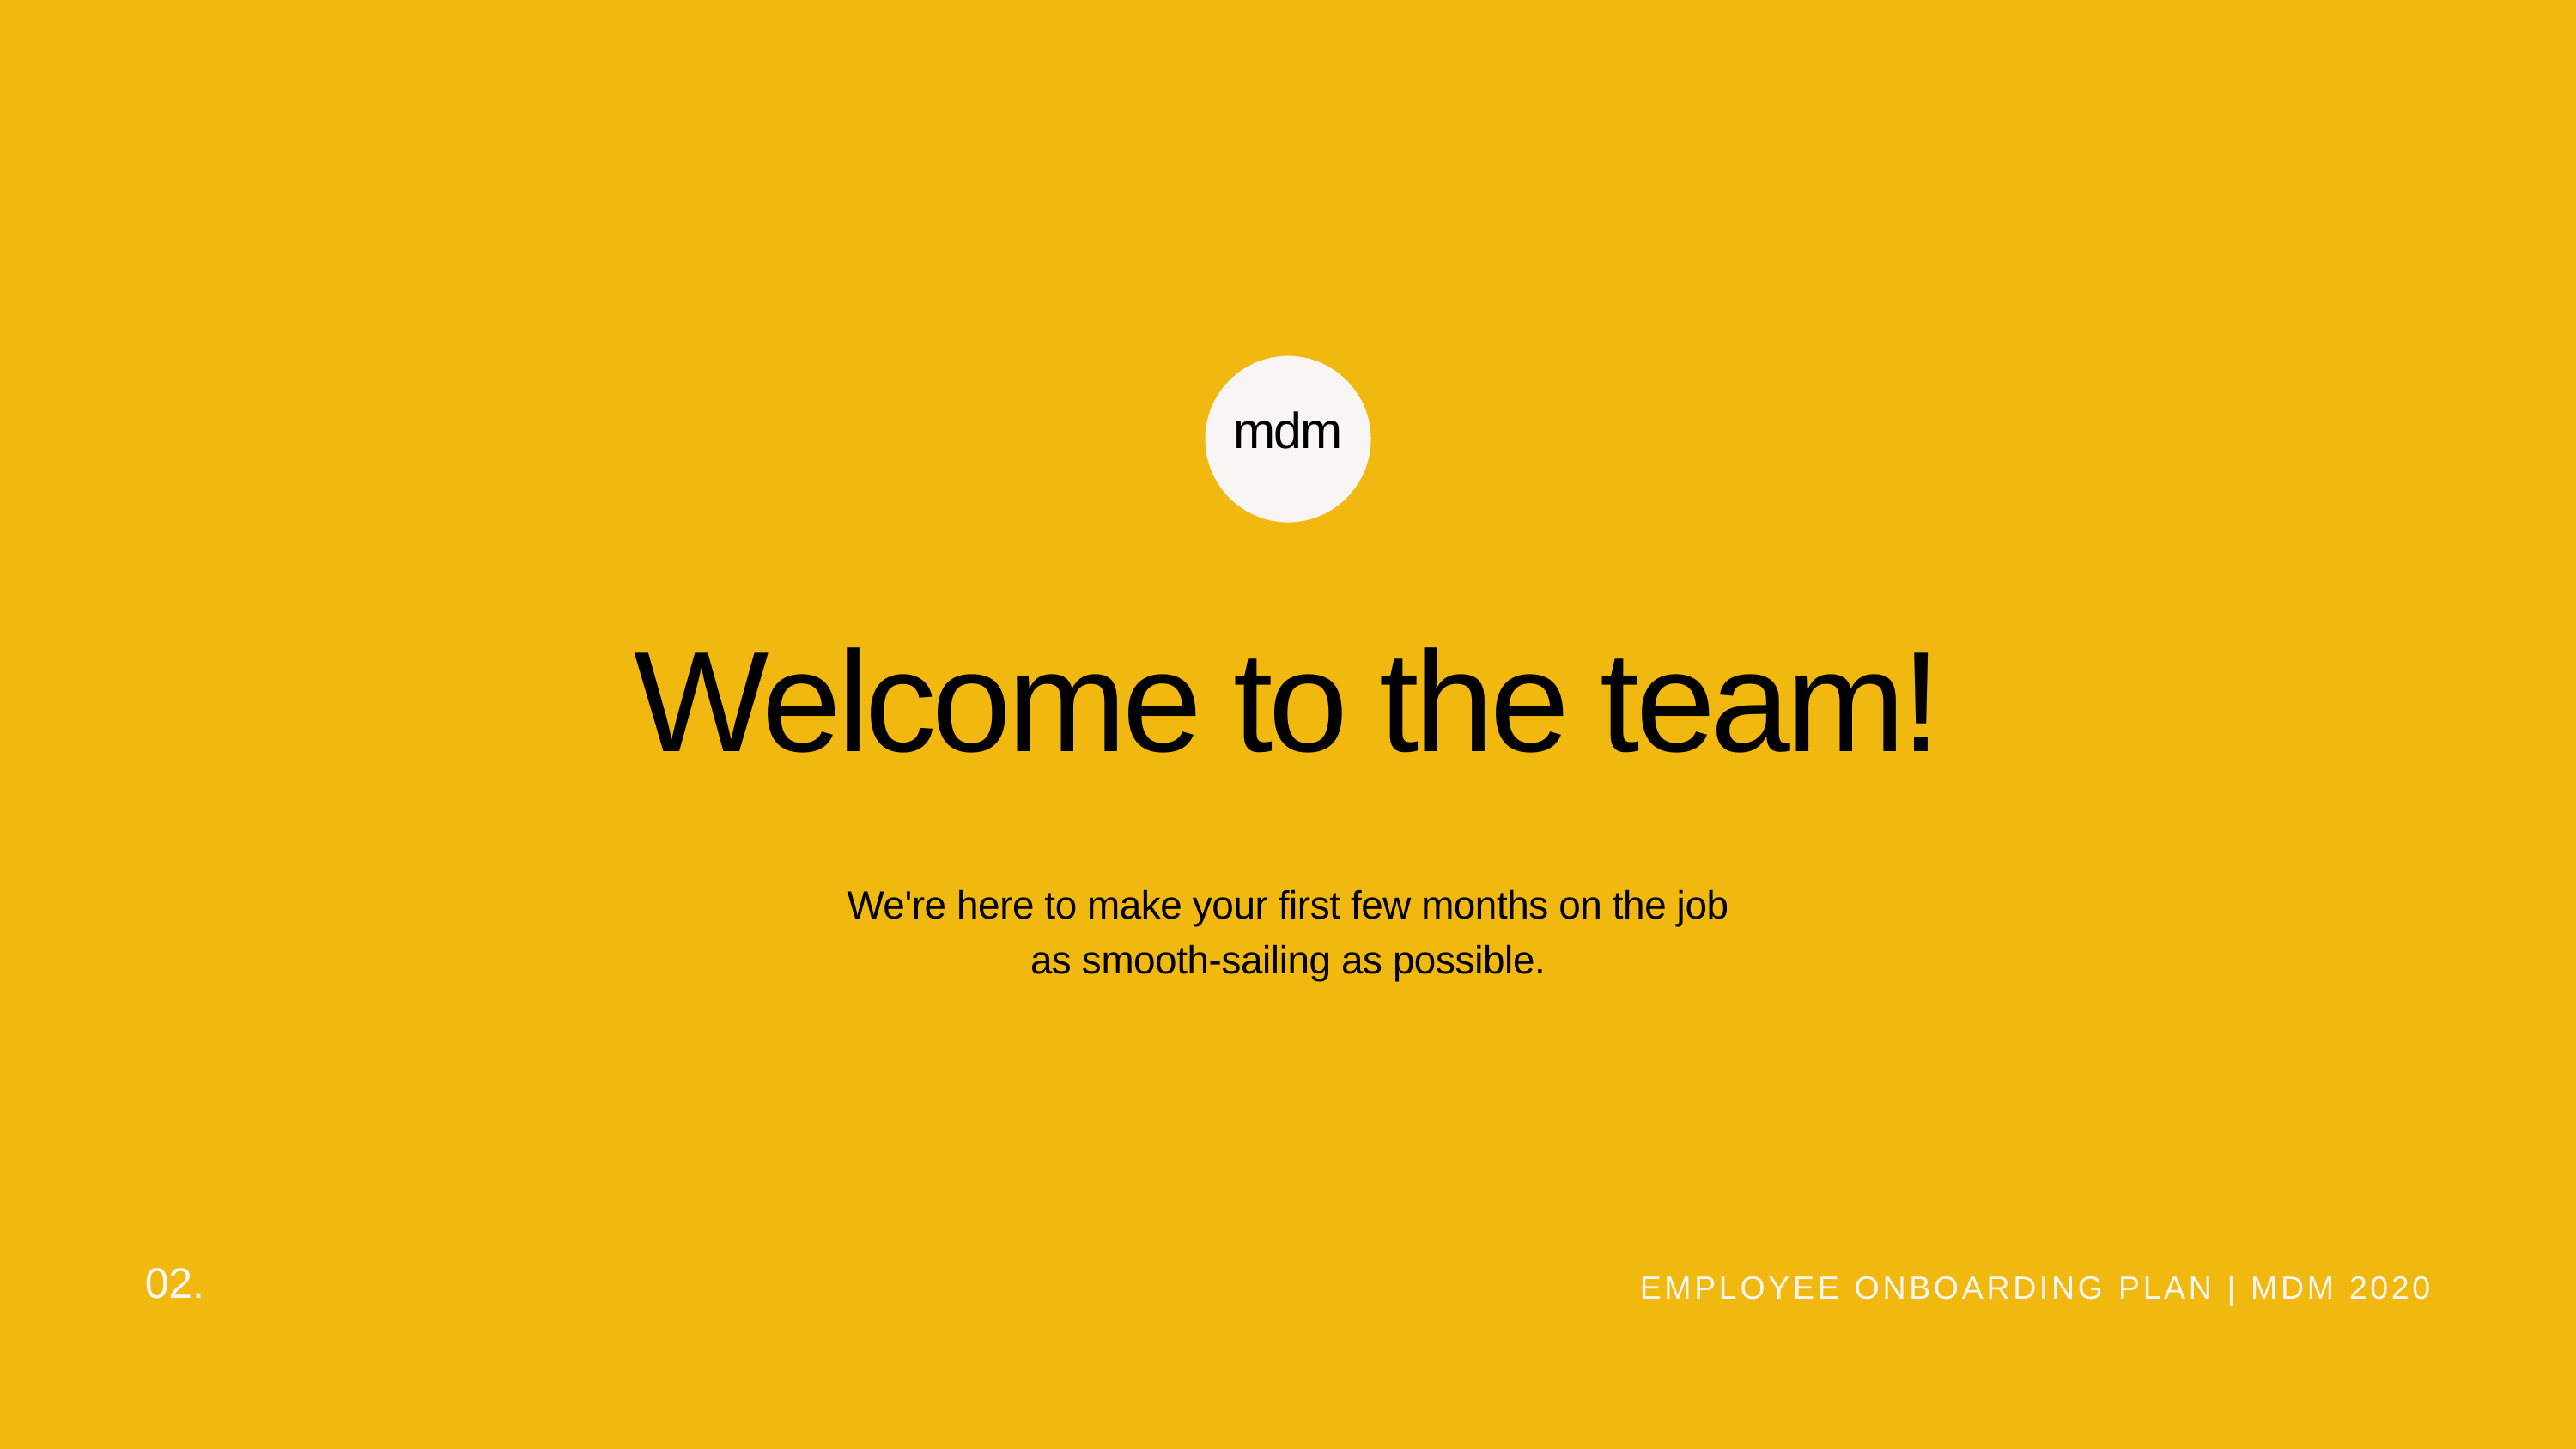

mdm
Welcome to the team!
We're here to make your first few months on the job
as smooth-sailing as possible.
02.
EMPLOYEE ONBOARDING PLAN | MDM 2020